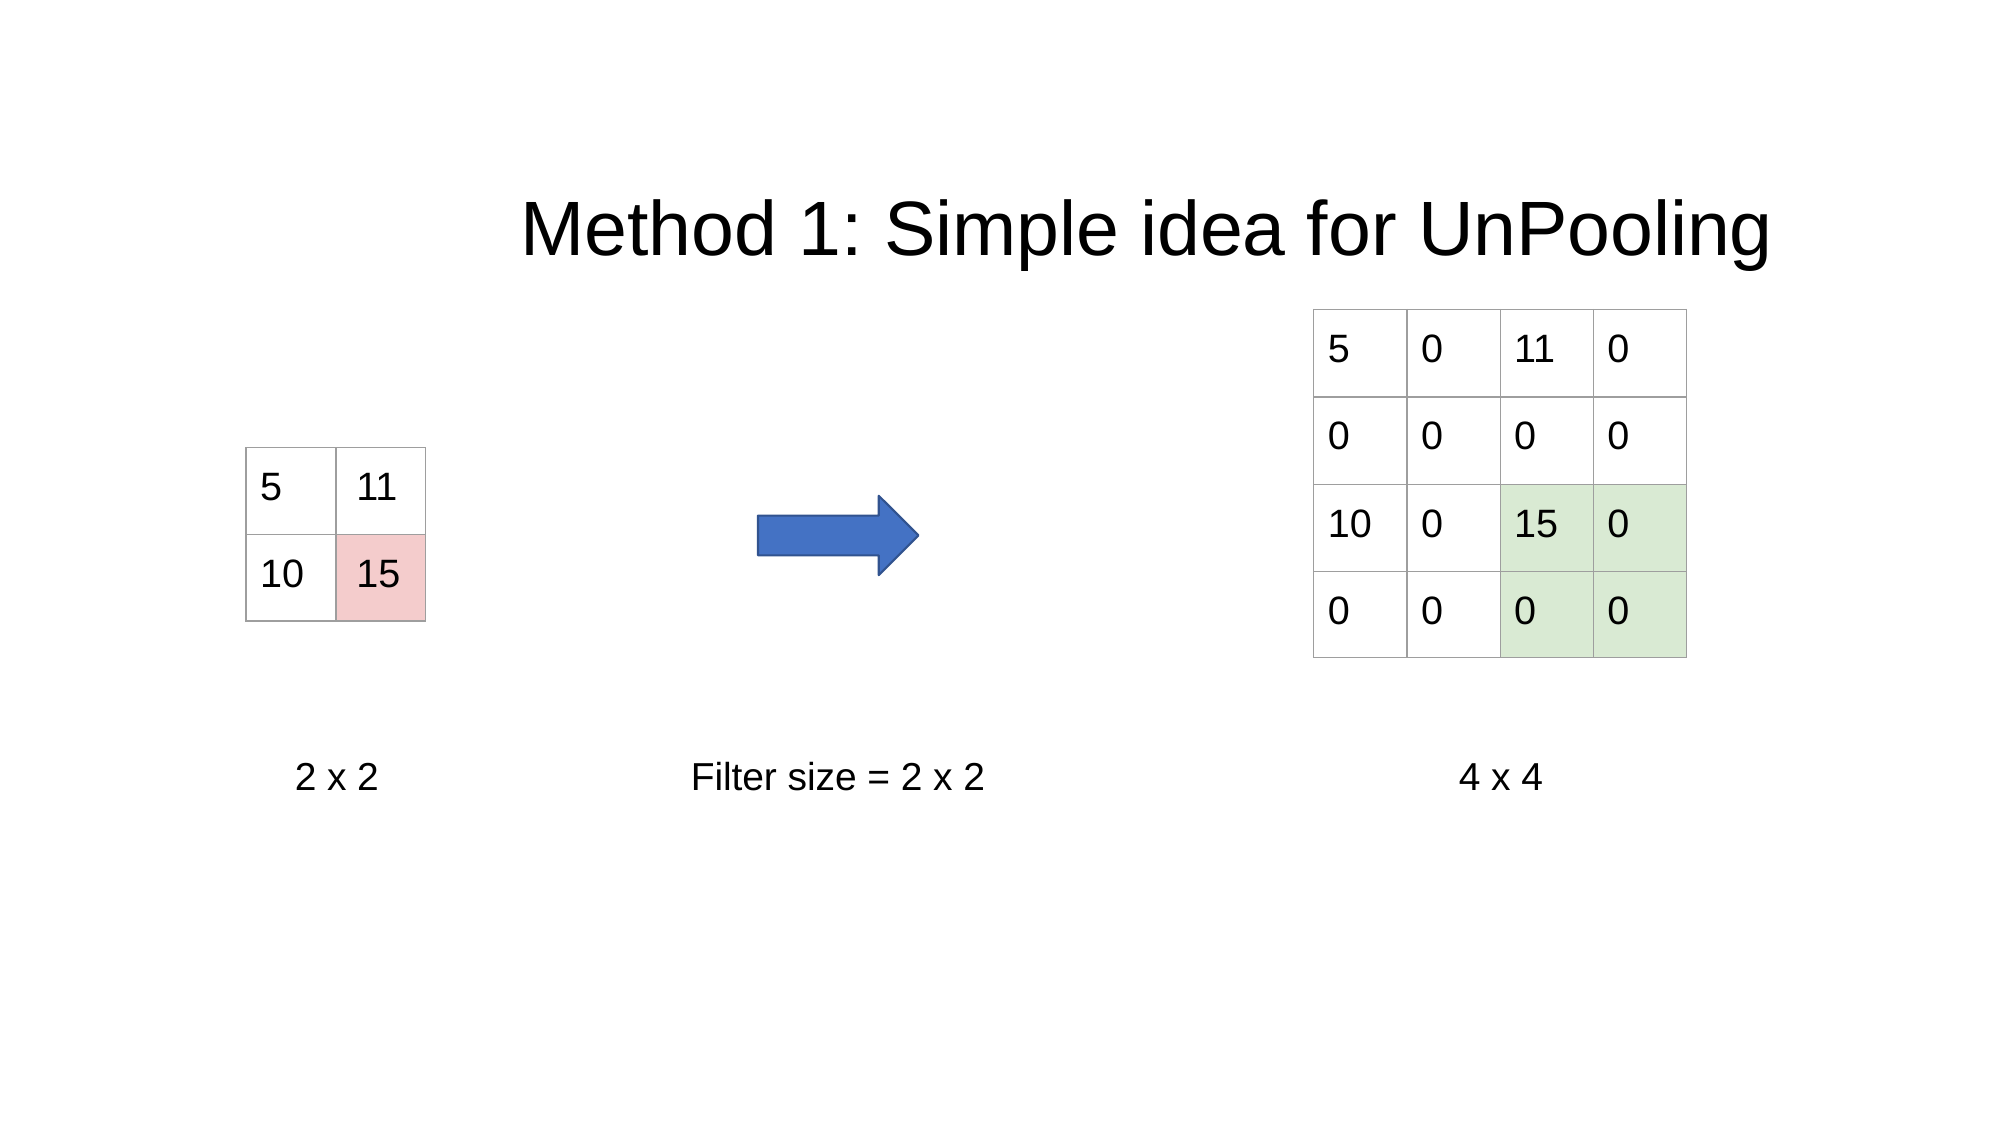

# Method 1: Simple idea for UnPooling
| 5 | 0 | 11 | 0 |
| --- | --- | --- | --- |
| 0 | 0 | 0 | 0 |
| 10 | 0 | 15 | 0 |
| 0 | 0 | 0 | 0 |
| 5 | 11 |
| --- | --- |
| 10 | 15 |

2 x 2
Filter size = 2 x 2
4 x 4